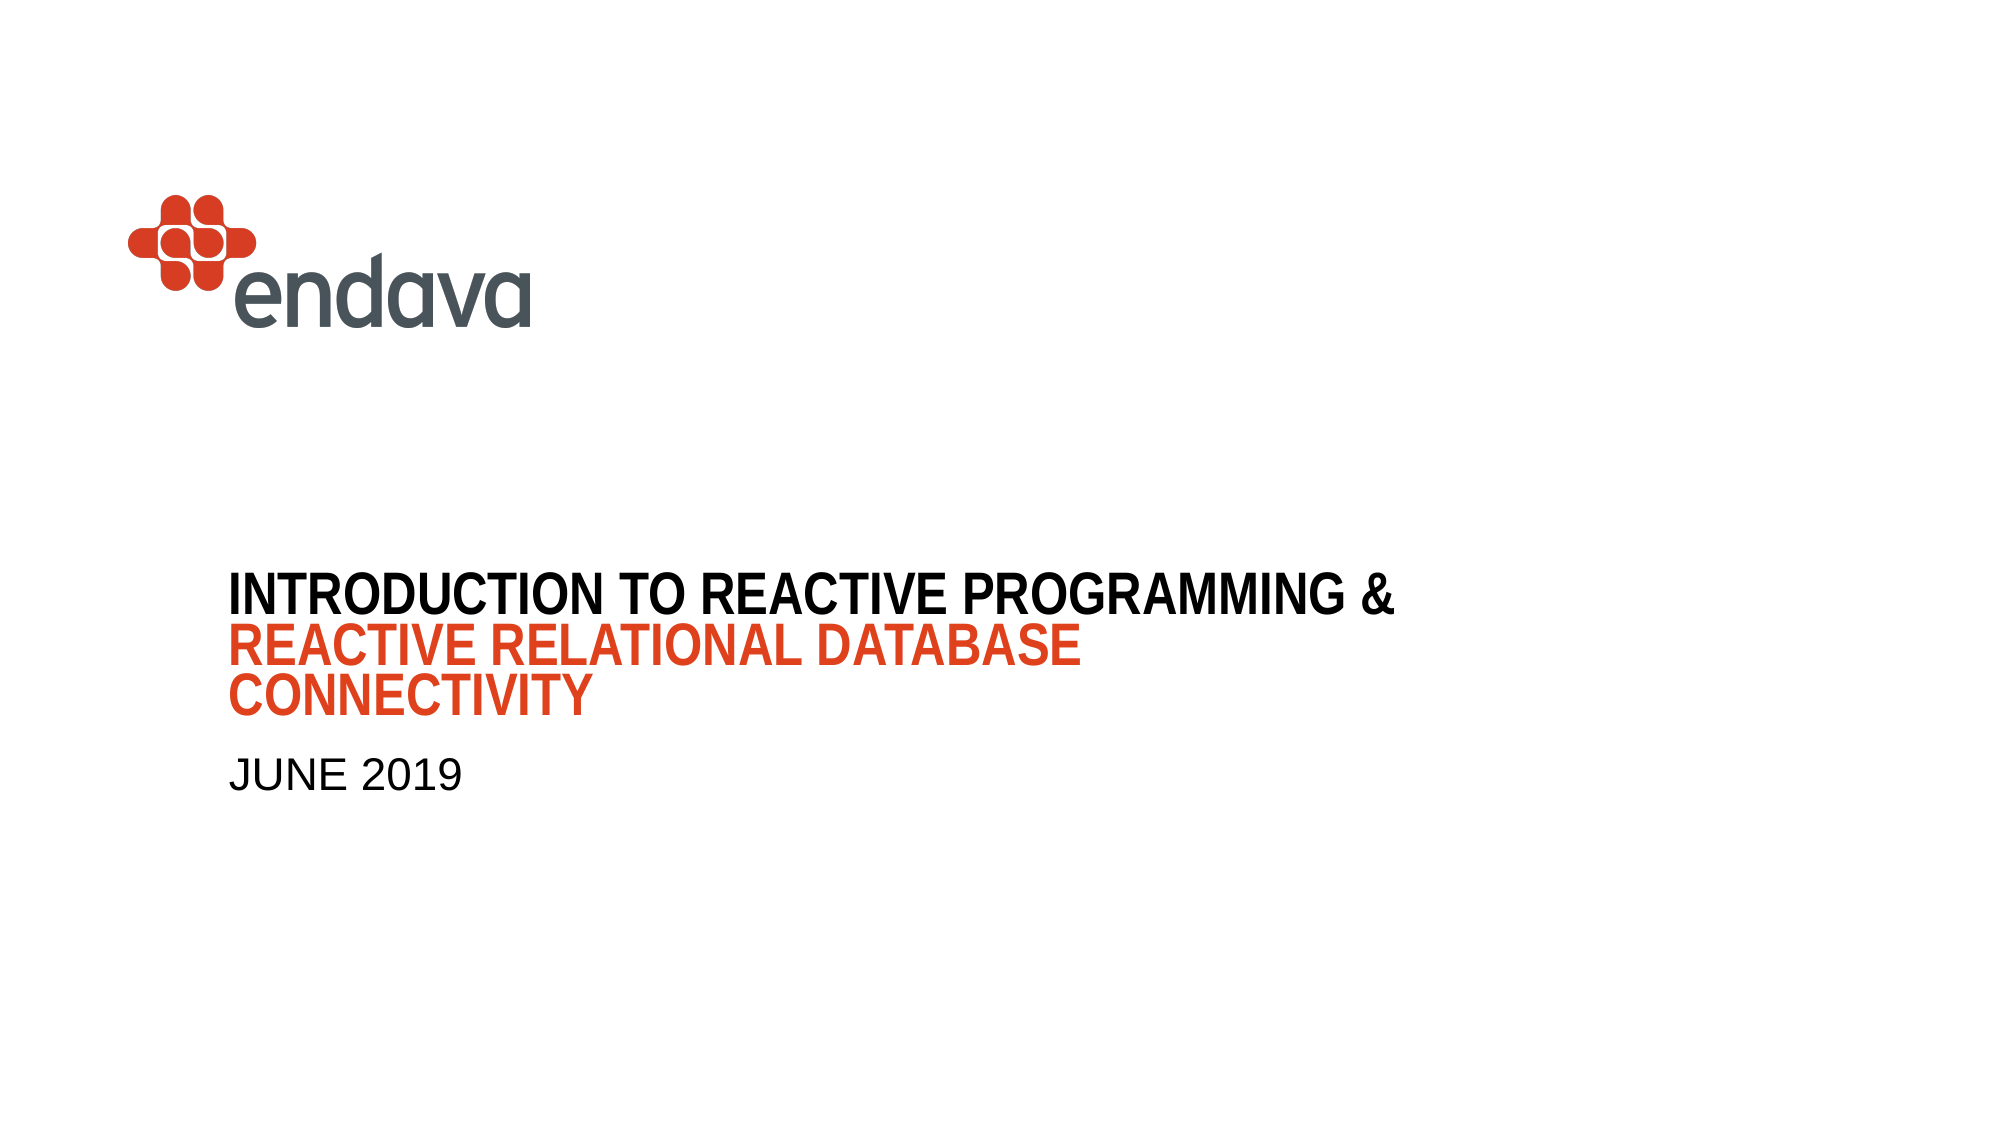

# Introduction to REACTIVE PROGRAMMING & reactive relational database connectivity
JUNE 2019